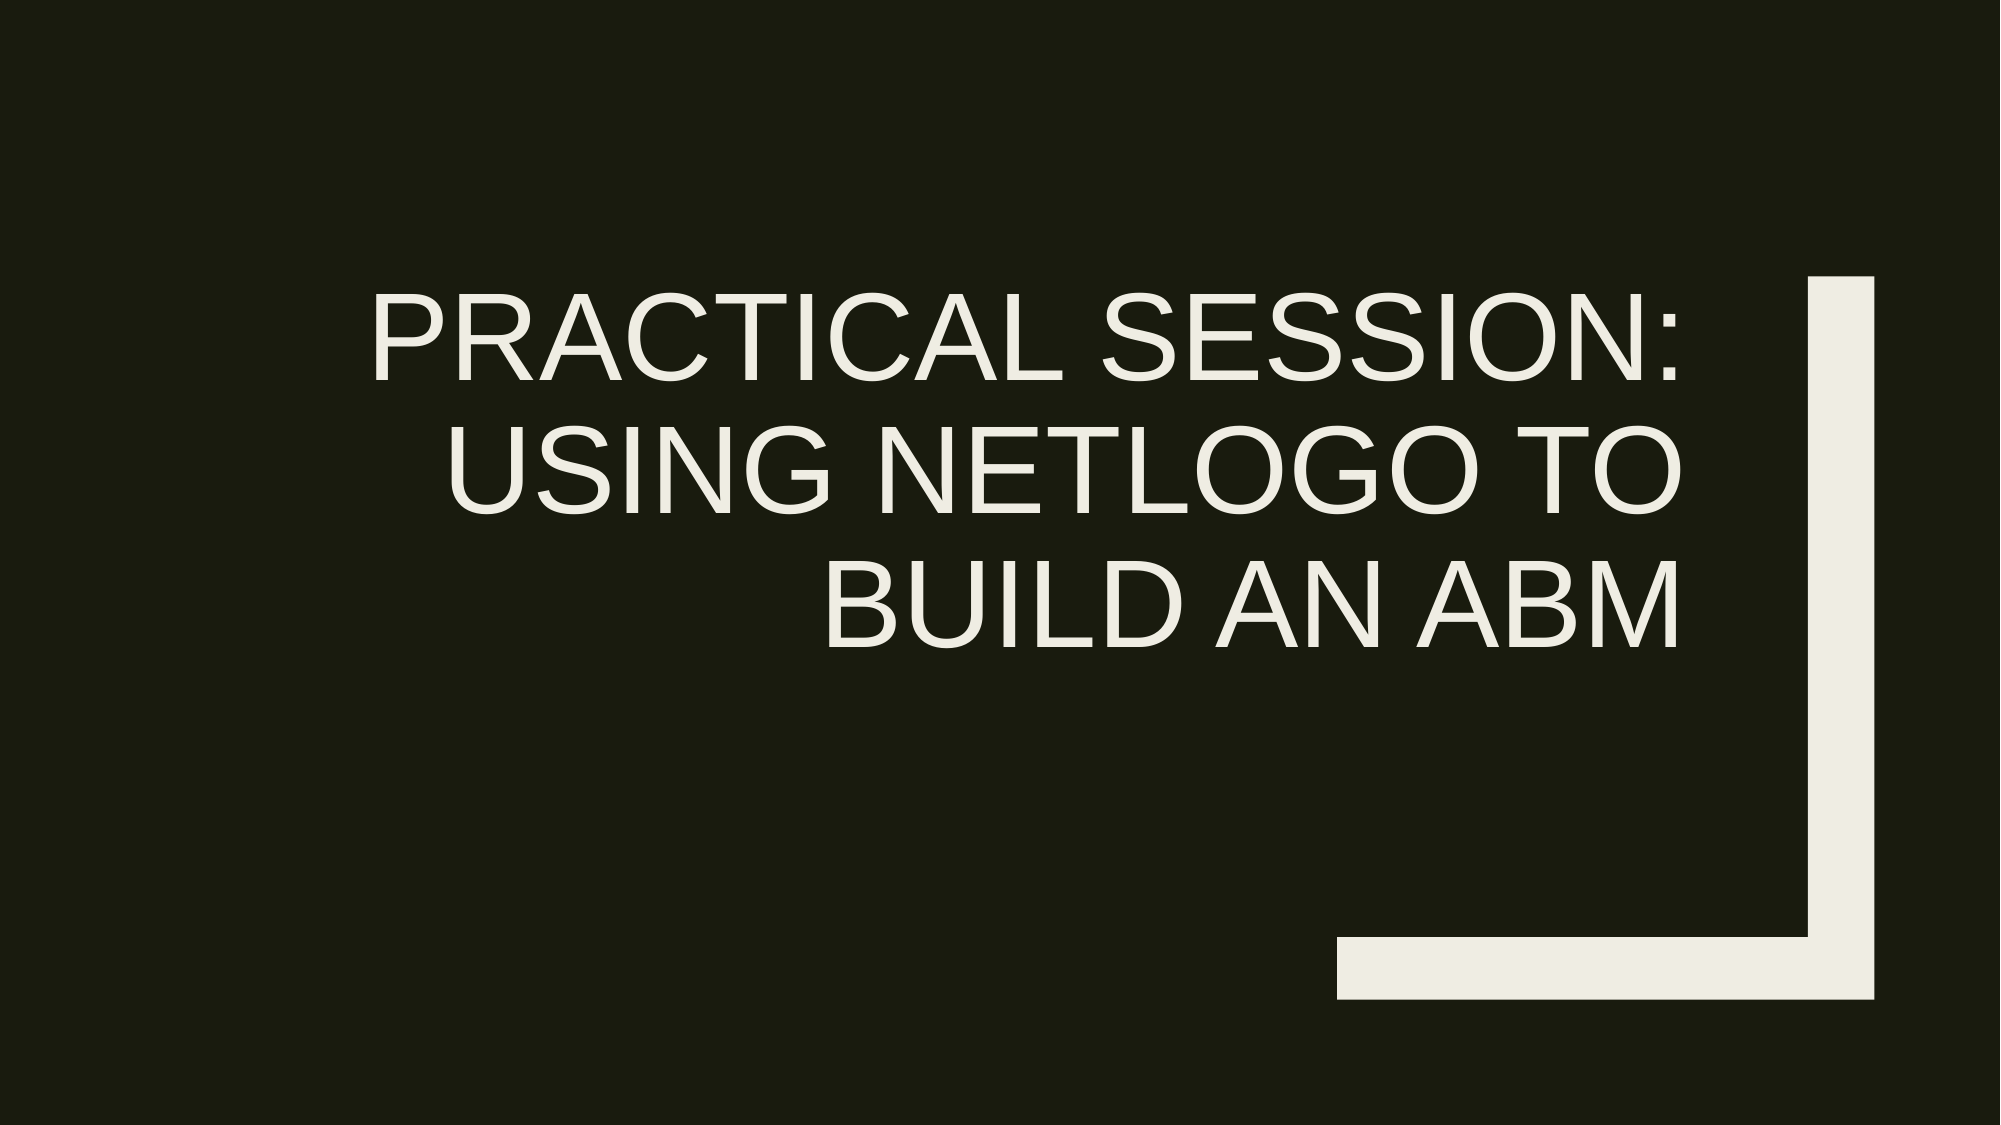

# Practical SESSION: USING NETLOGO TO BUILD AN abm